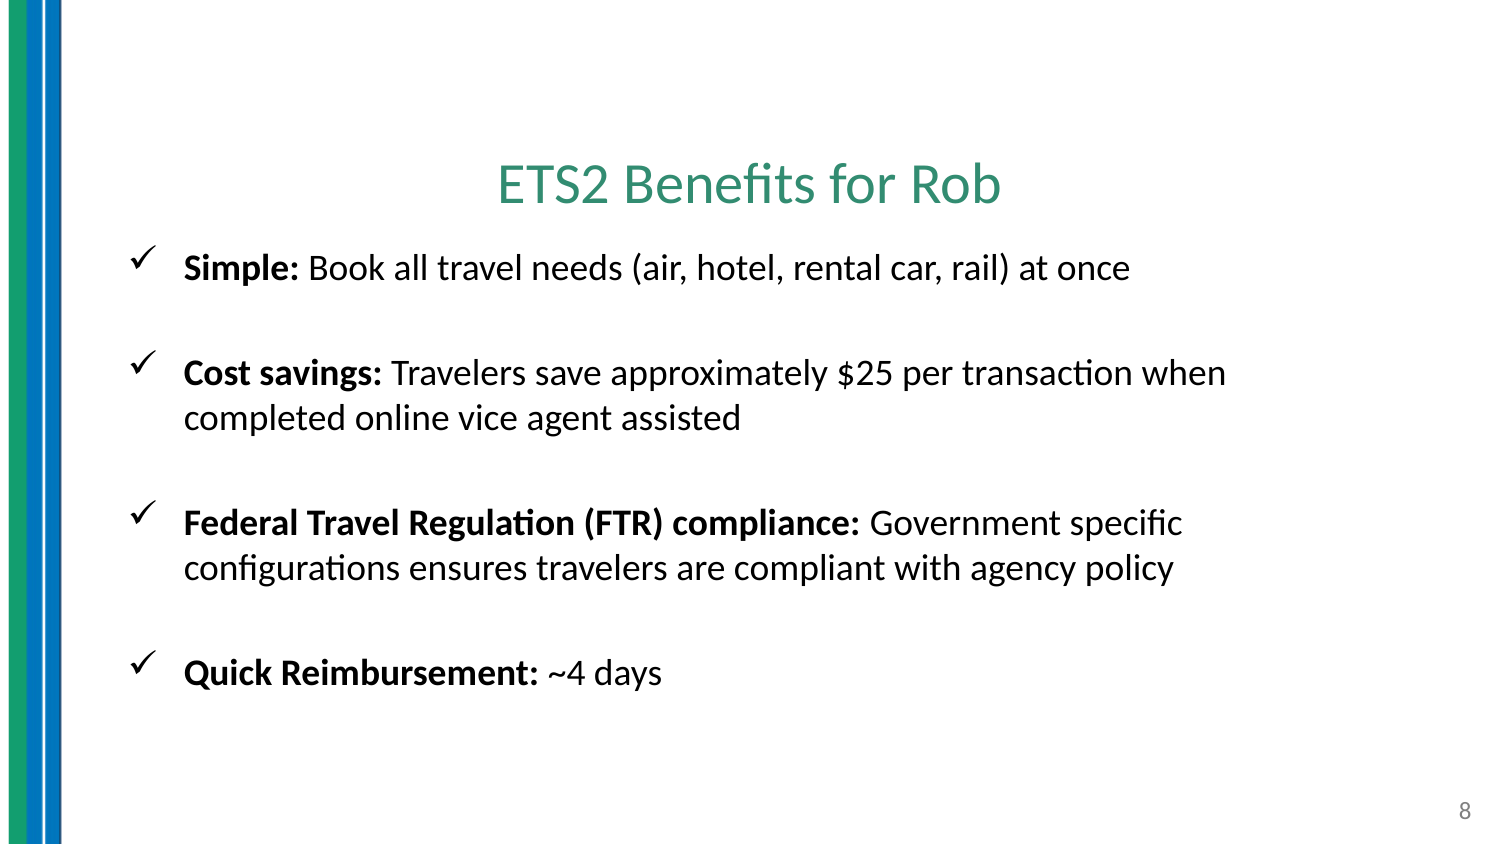

# ETS2 Benefits for Rob
Simple: Book all travel needs (air, hotel, rental car, rail) at once

Cost savings: Travelers save approximately $25 per transaction when completed online vice agent assisted

Federal Travel Regulation (FTR) compliance: Government specific configurations ensures travelers are compliant with agency policy

Quick Reimbursement: ~4 days